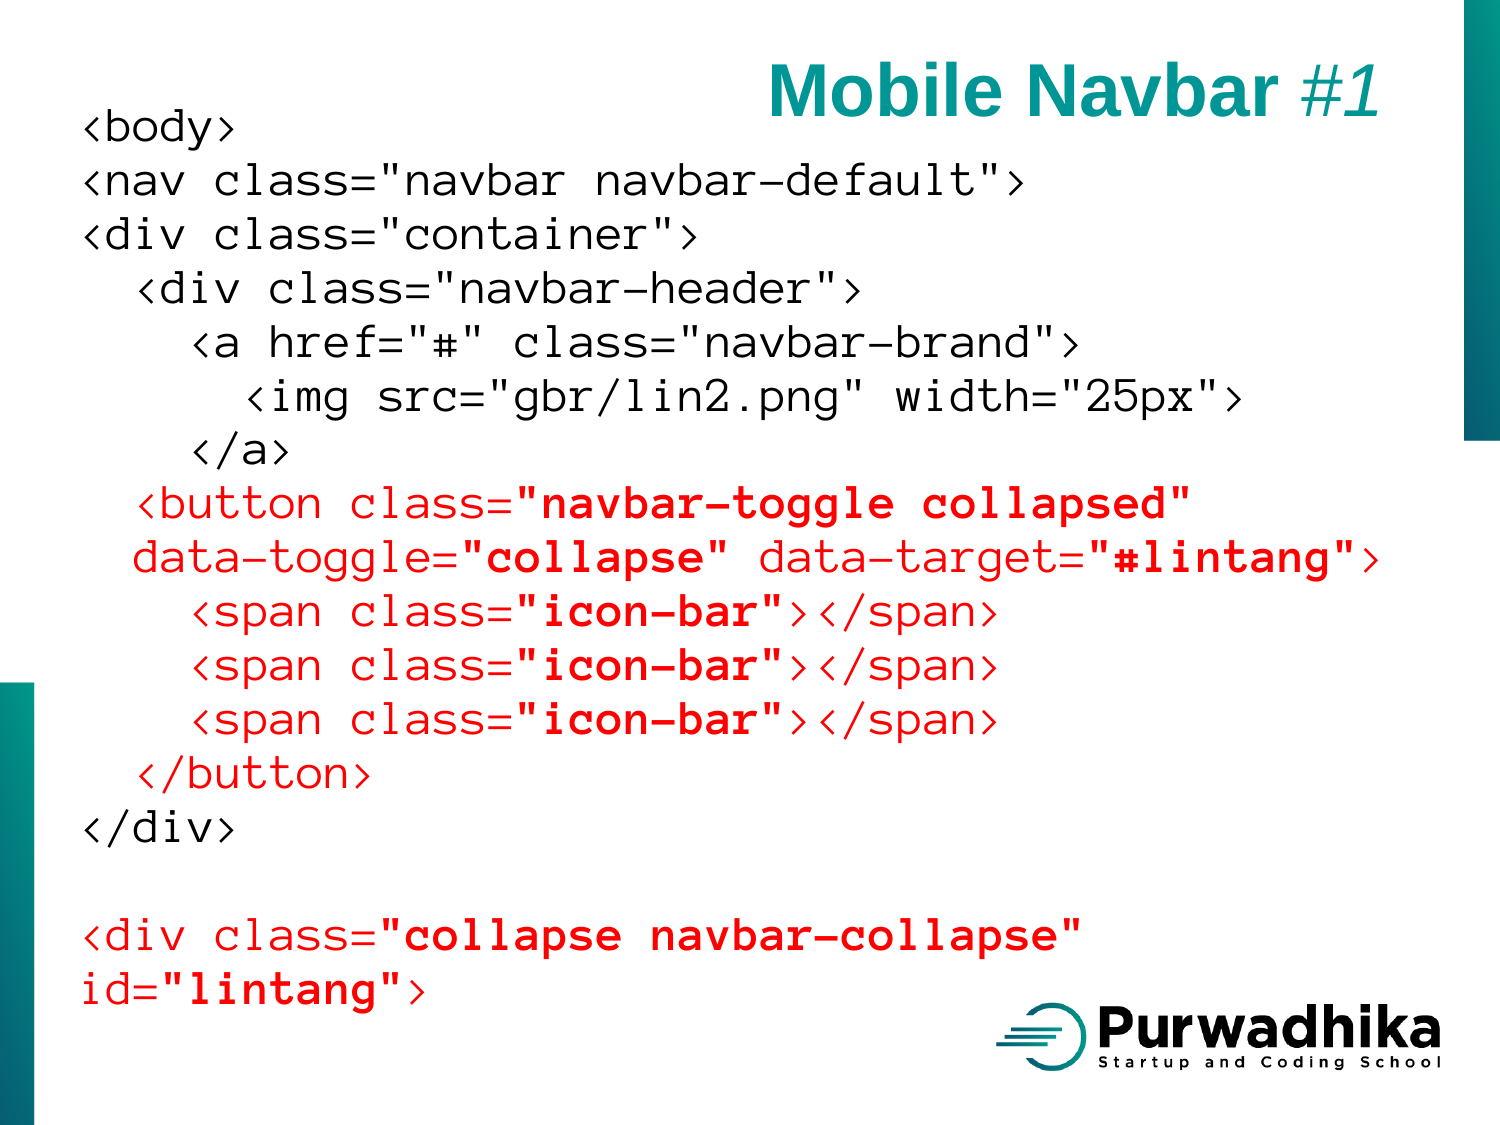

Mobile Navbar #1
<body>
<nav class="navbar navbar-default">
<div class="container">
  <div class="navbar-header">
    <a href="#" class="navbar-brand">
      <img src="gbr/lin2.png" width="25px">
    </a>
  <button class="navbar-toggle collapsed"
  data-toggle="collapse" data-target="#lintang">
    <span class="icon-bar"></span>
    <span class="icon-bar"></span>
    <span class="icon-bar"></span>
  </button>
</div>
<div class="collapse navbar-collapse" id="lintang">